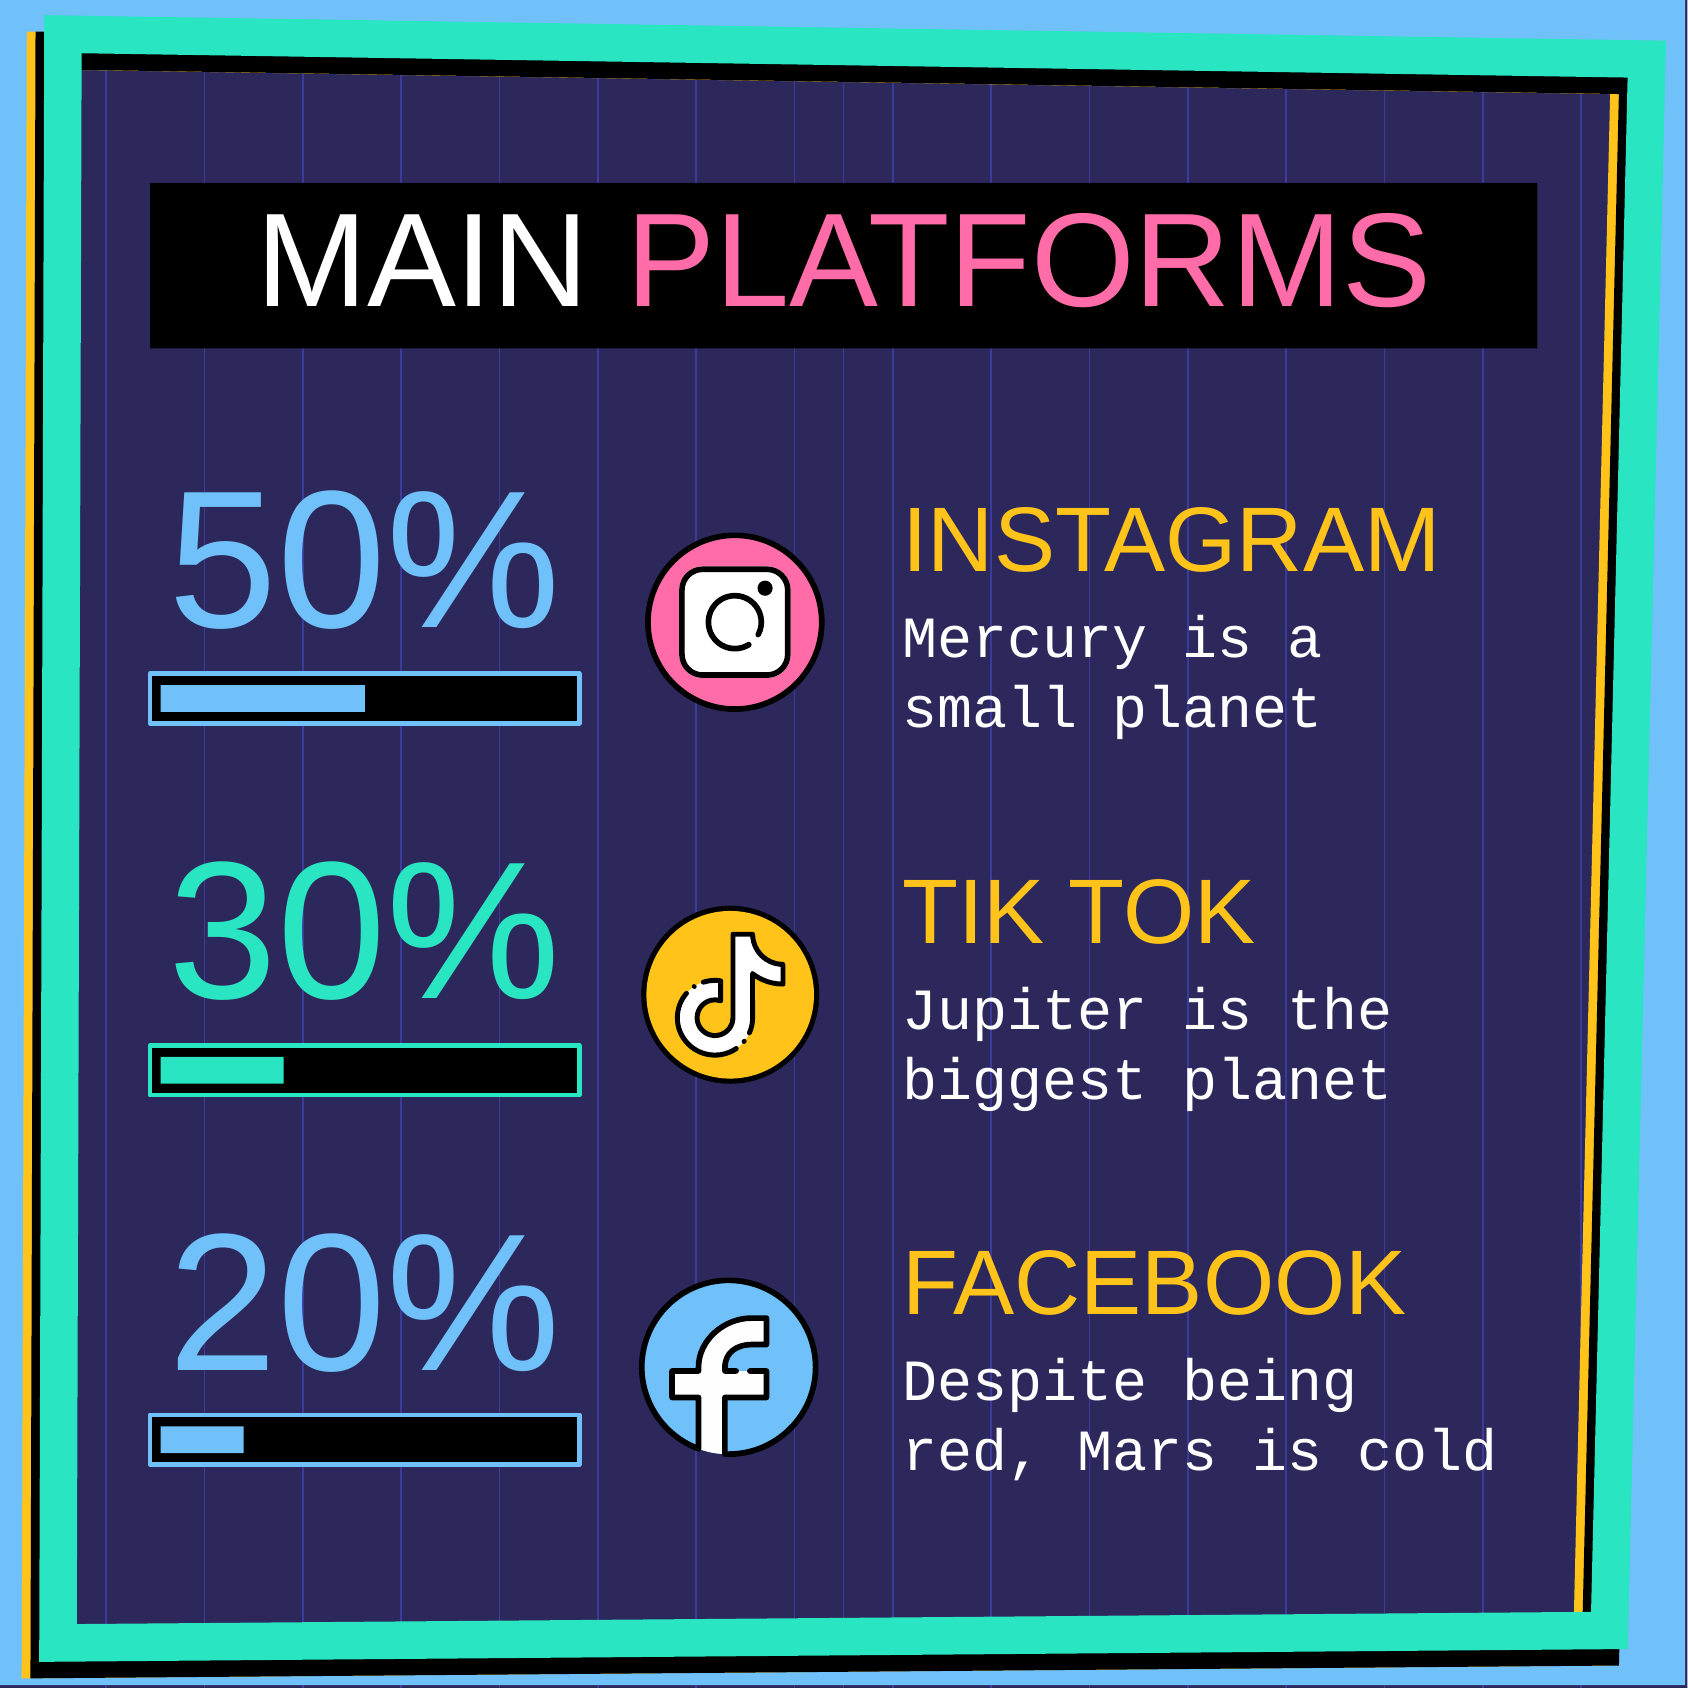

# MAIN PLATFORMS
INSTAGRAM
50%

Mercury is a small planet

TIK TOK
30%

Jupiter is the biggest planet

FACEBOOK
20%

Despite being red, Mars is cold